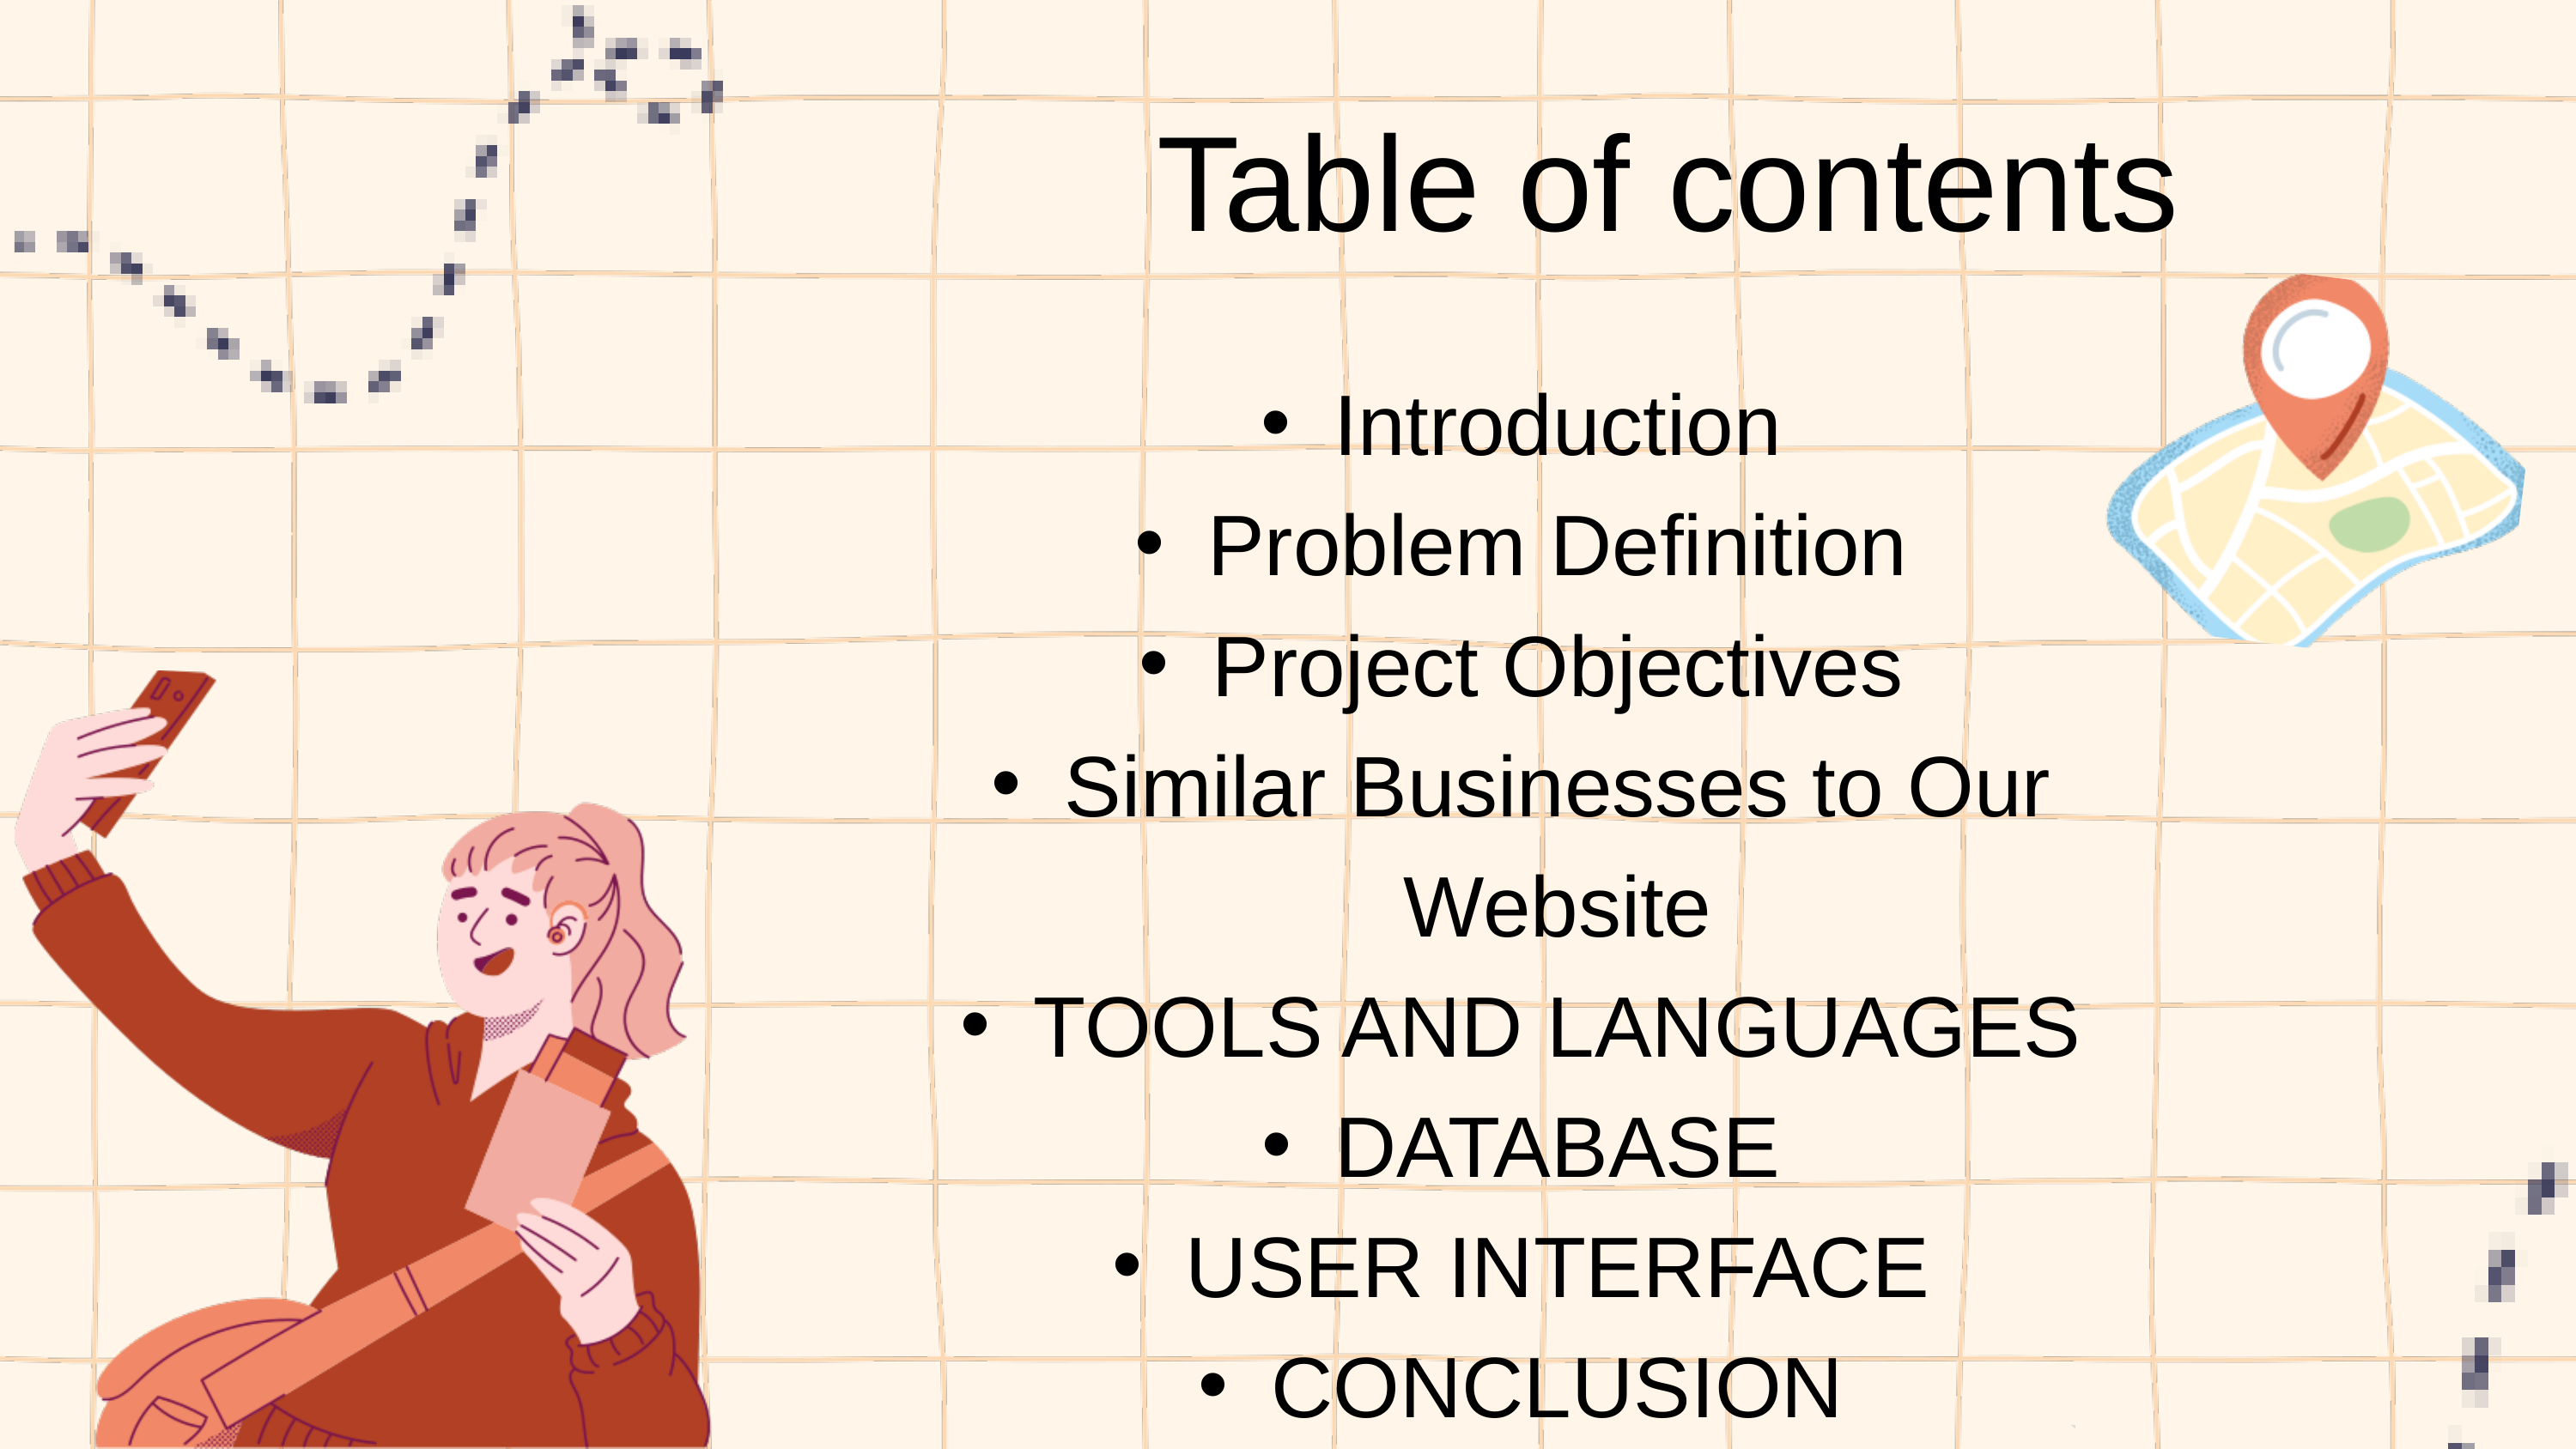

Table of contents

Introduction
Problem Definition
Project Objectives
Similar Businesses to Our Website
TOOLS AND LANGUAGES
DATABASE
USER INTERFACE
CONCLUSION